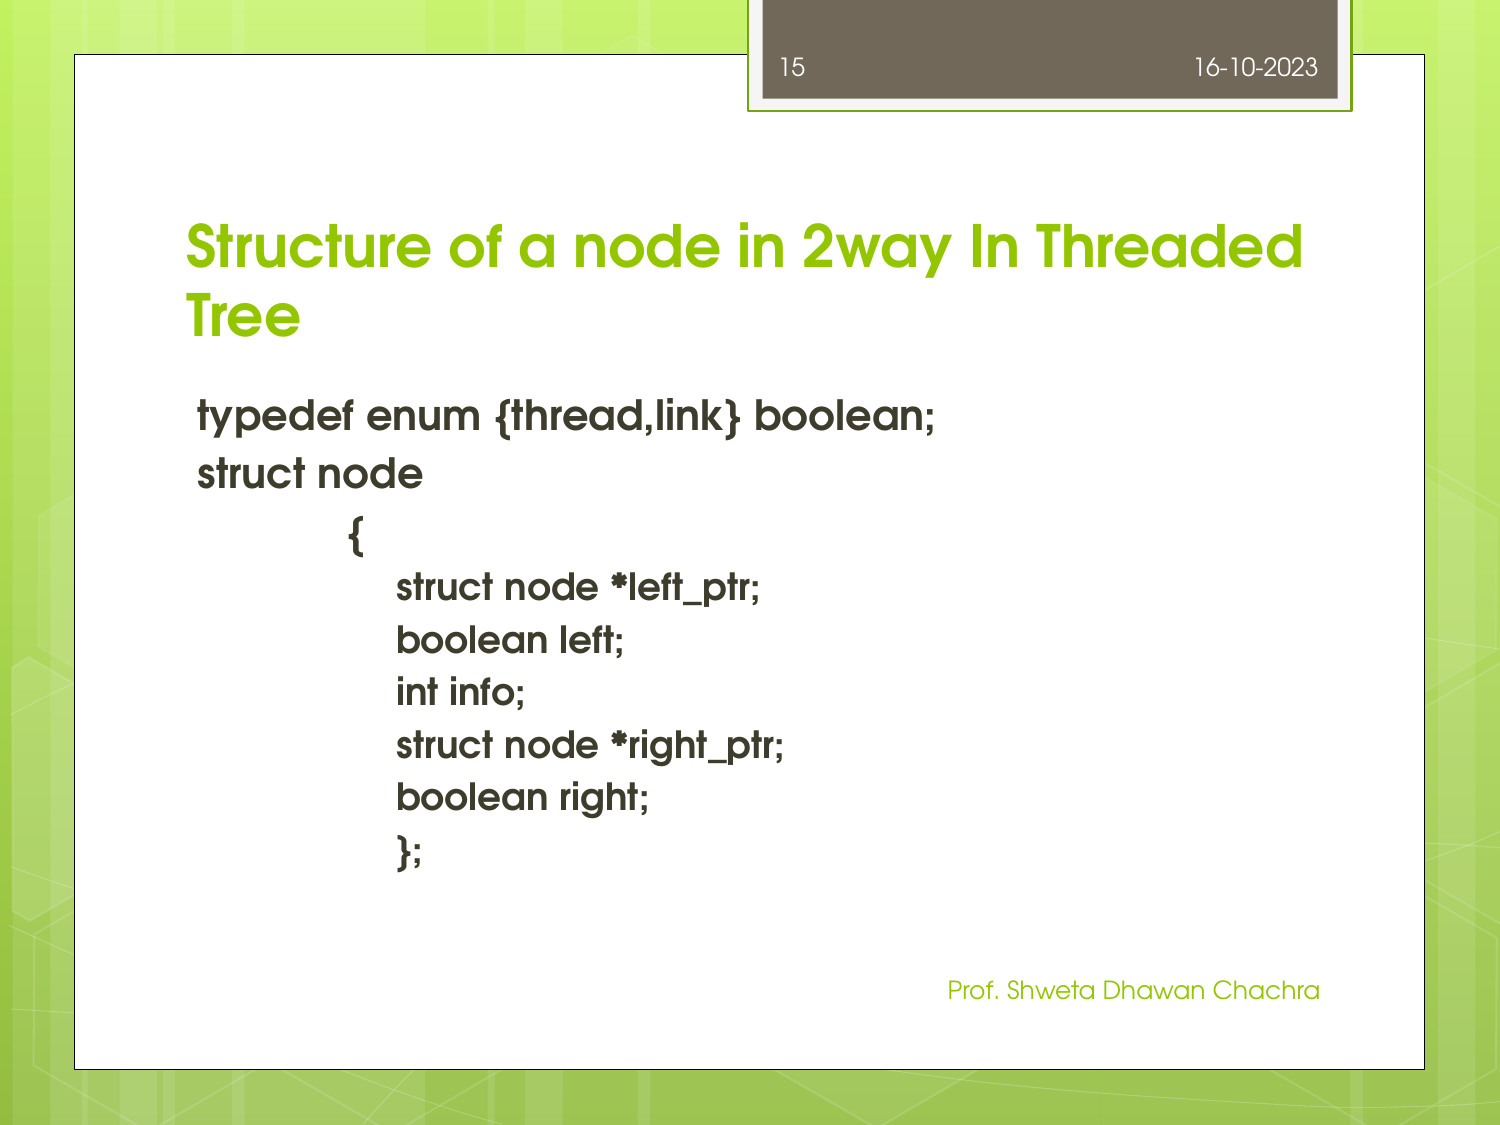

15
16-10-2023
# Structure of a node in 2way In Threaded Tree
typedef enum {thread,link} boolean;
struct node
	{
	struct node *left_ptr;
	boolean left;
	int info;
	struct node *right_ptr;
	boolean right;
	};
Prof. Shweta Dhawan Chachra